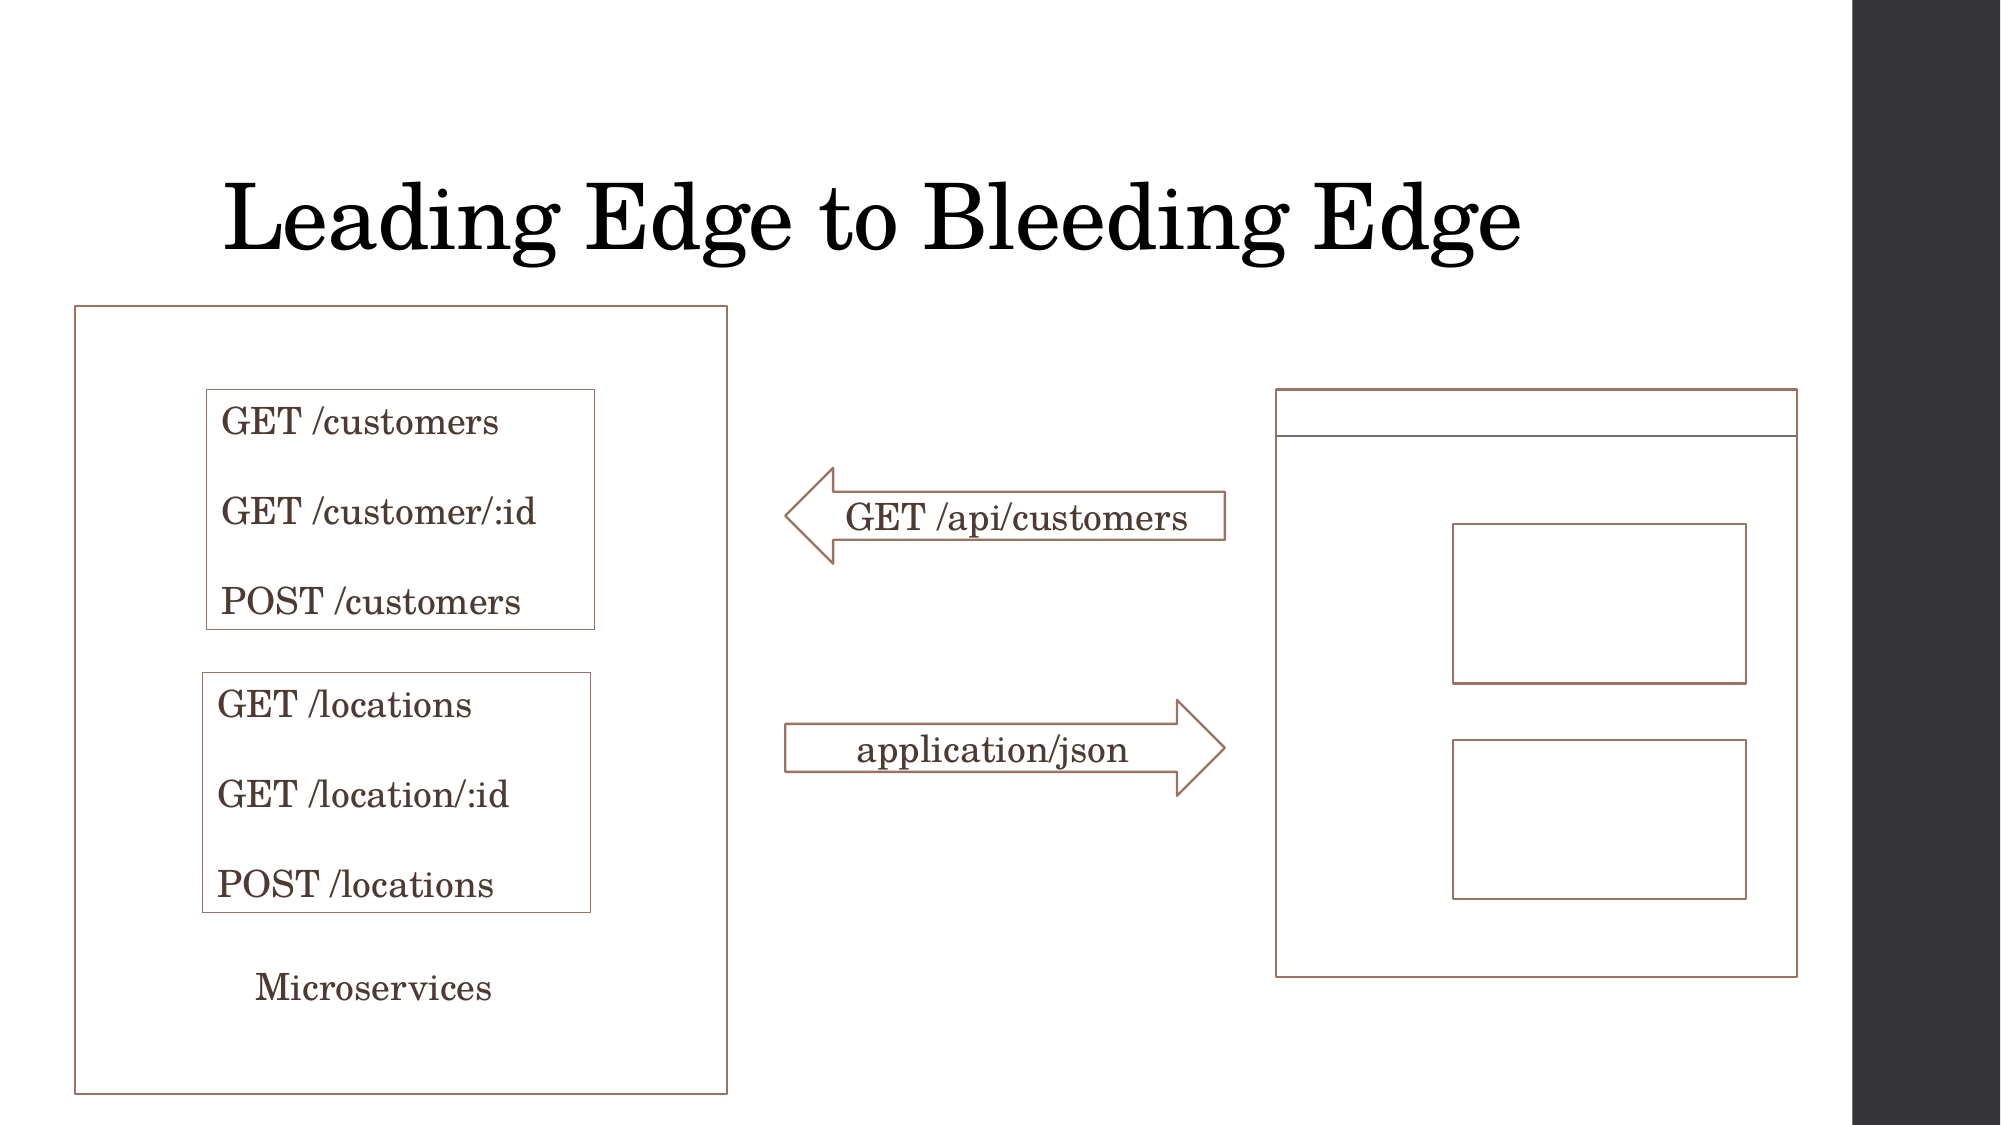

# Leading Edge to Bleeding Edge

GET /customers

GET /customer/:id

POST /customers

GET /api/customers
GET /locations

GET /location/:id

POST /locations
application/json
Microservices